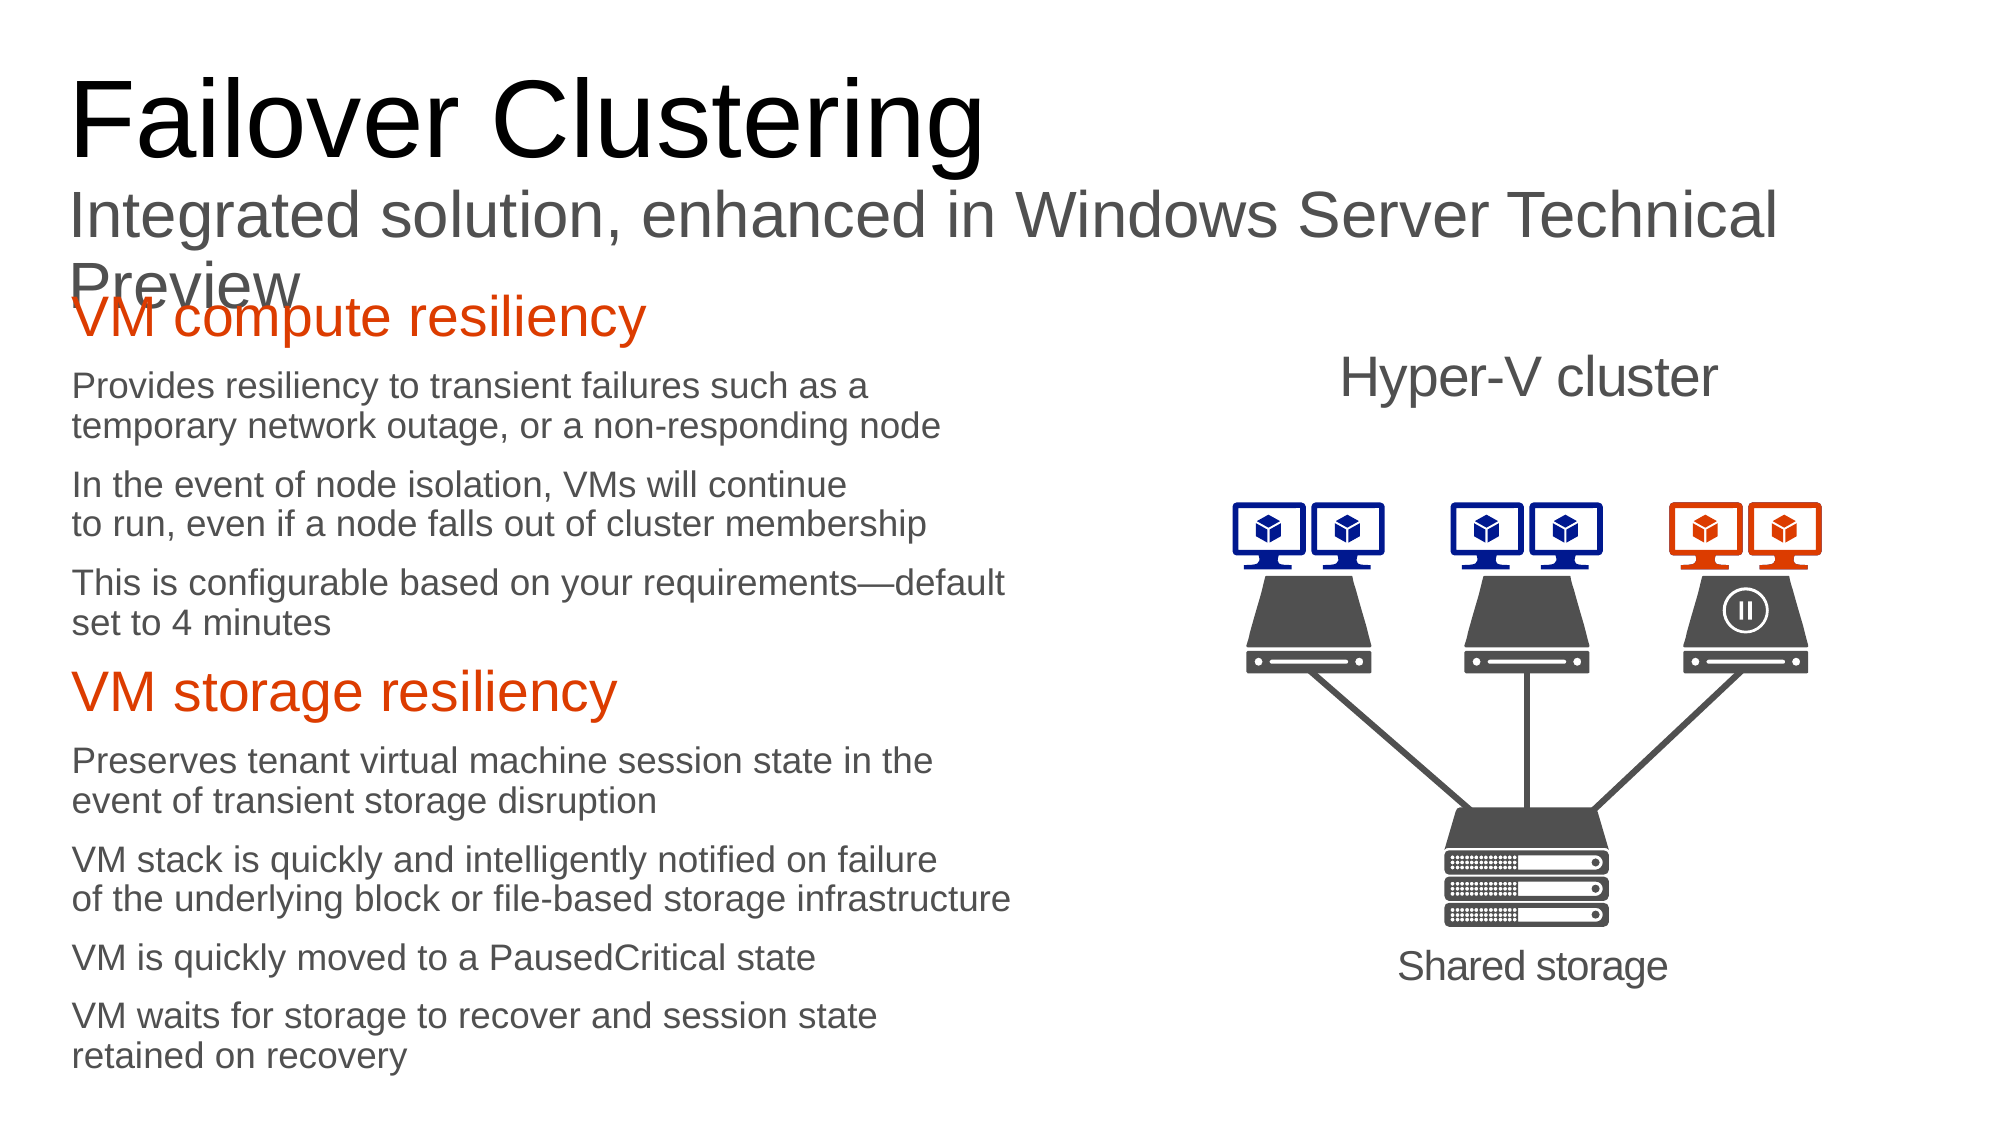

# Failover Clustering Integrated solution, enhanced in Windows Server Technical Preview
VM compute resiliency
Provides resiliency to transient failures such as a
temporary network outage, or a non-responding node
In the event of node isolation, VMs will continue
to run, even if a node falls out of cluster membership
This is configurable based on your requirements—default set to 4 minutes
VM storage resiliency
Preserves tenant virtual machine session state in the
event of transient storage disruption
VM stack is quickly and intelligently notified on failure
of the underlying block or file-based storage infrastructure
VM is quickly moved to a PausedCritical state
VM waits for storage to recover and session state
retained on recovery
Hyper-V cluster

Shared storage